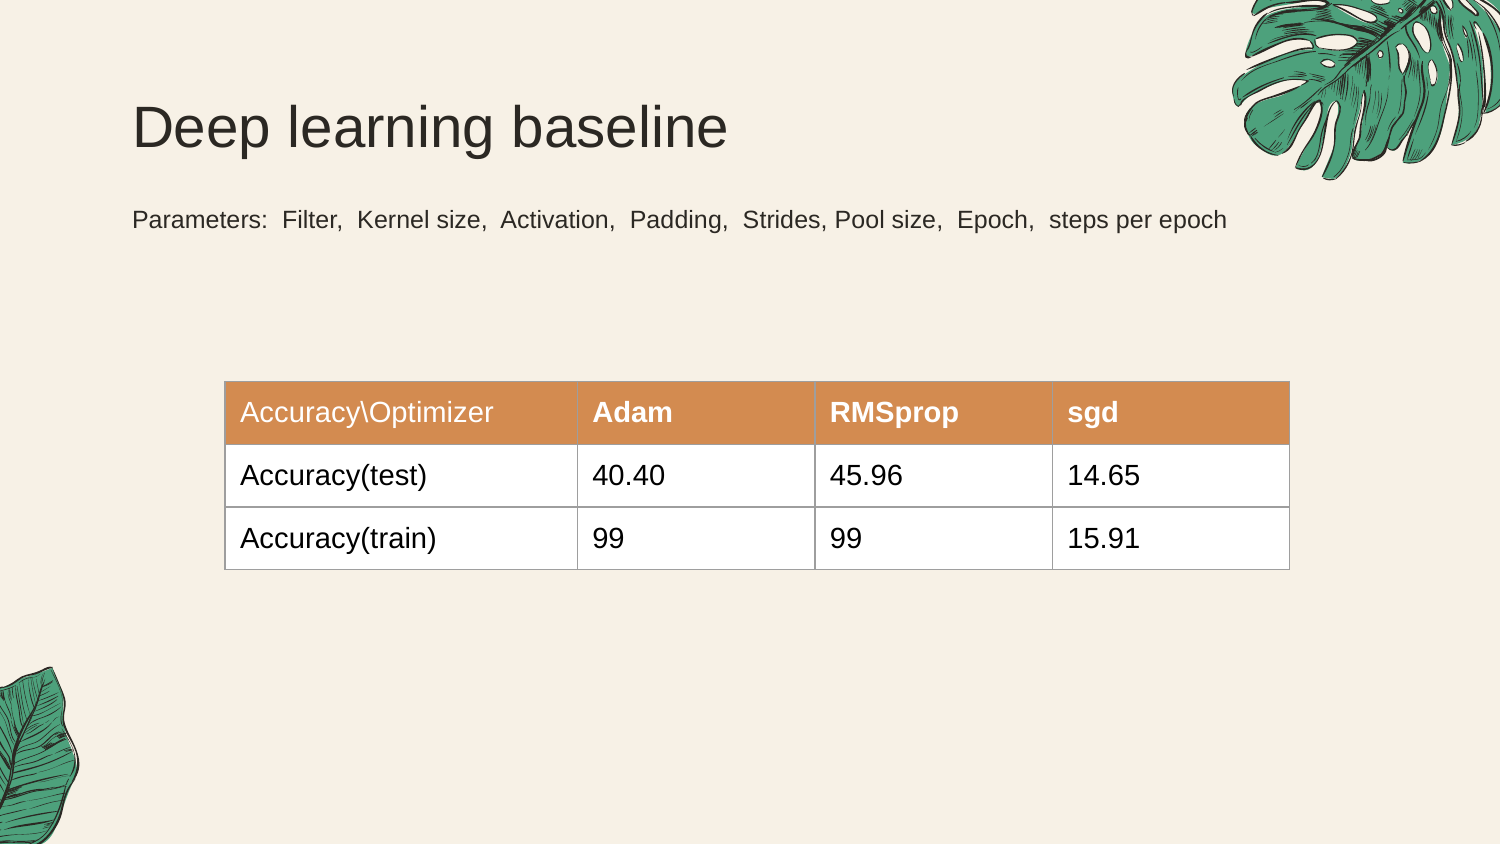

# Deep learning baseline
Parameters:  Filter,  Kernel size,  Activation,  Padding,  Strides, Pool size,  Epoch,  steps per epoch
| Accuracy\Optimizer | Adam | RMSprop | sgd |
| --- | --- | --- | --- |
| Accuracy(test) | 40.40 | 45.96 | 14.65 |
| Accuracy(train) | 99 | 99 | 15.91 |